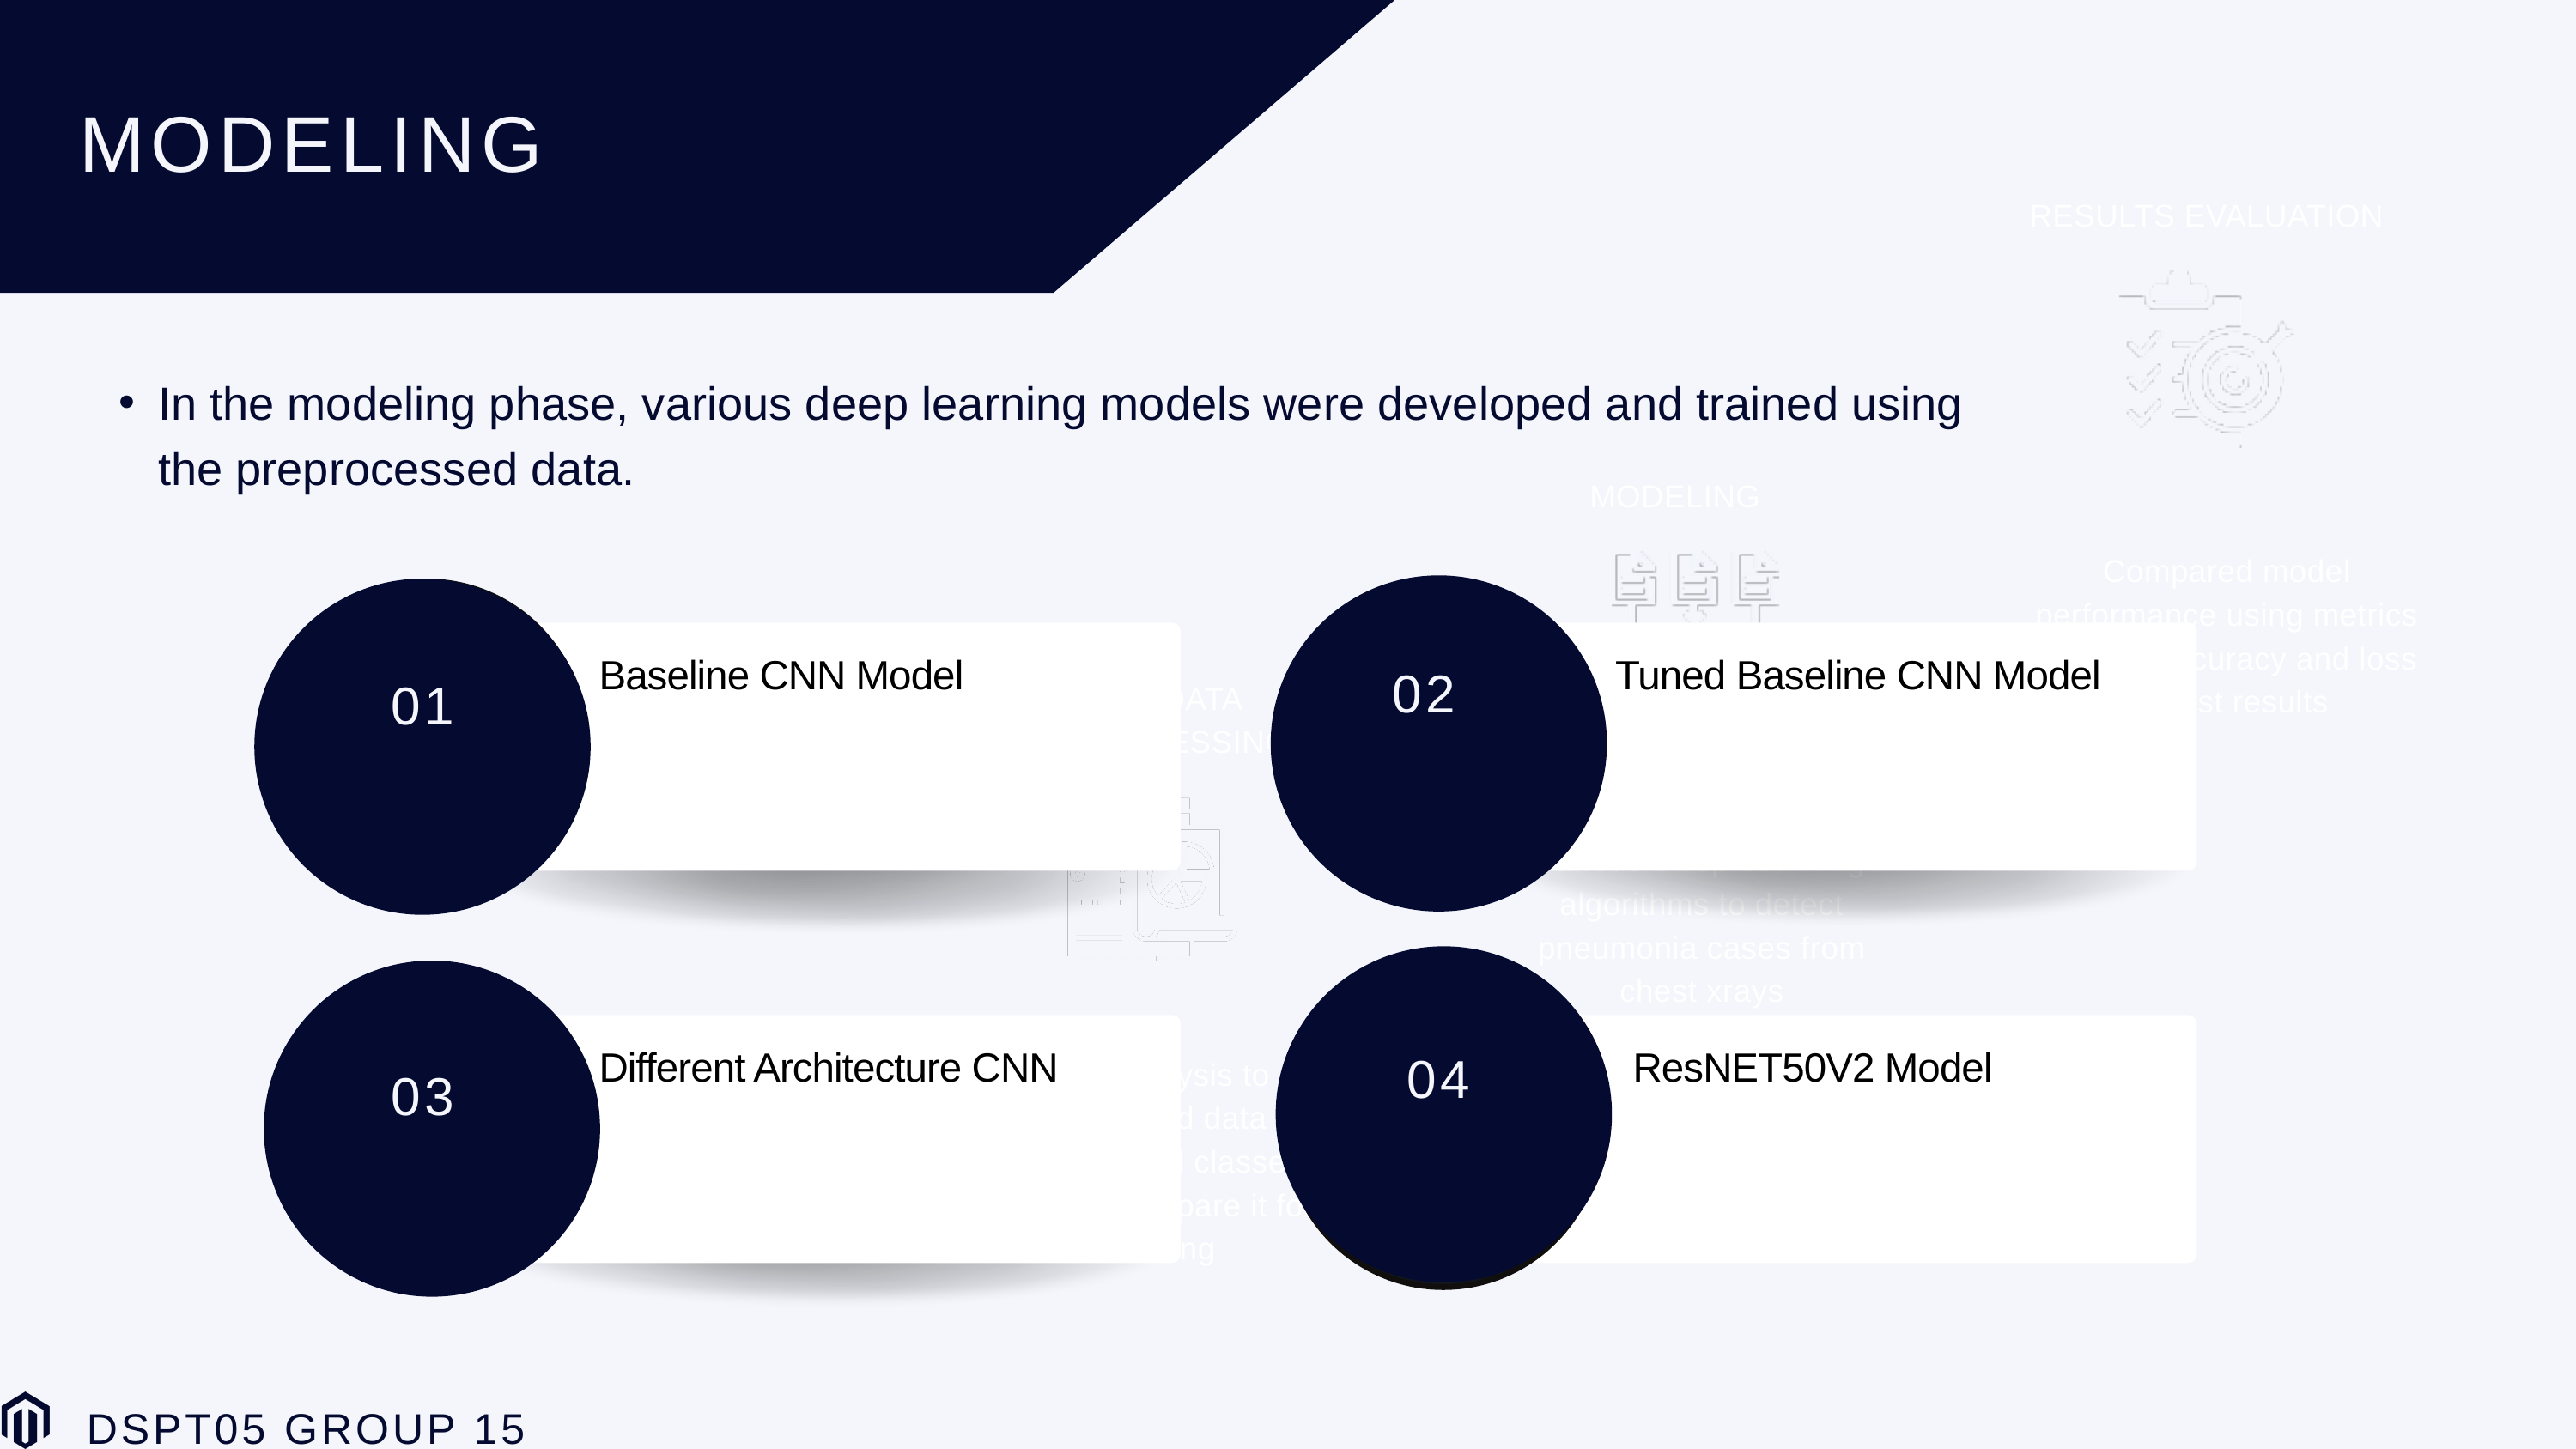

MODELING
RESULTS EVALUATION

In the modeling phase, various deep learning models were developed and trained using the preprocessed data.

MODELING
Compared model performance using metrics such as accuracy and loss on test results

Baseline CNN Model
Tuned Baseline CNN Model
EDA & DATA PREPROCESSING

02

01
Developed and trained various Deep Learning algorithms to detect pneumonia cases from chest xrays

Different Architecture CNN
ResNET50V2 Model
Initial analysis to understand data distrubution and classes as well as to prepare it for modeling

04

03

DSPT05 GROUP 15